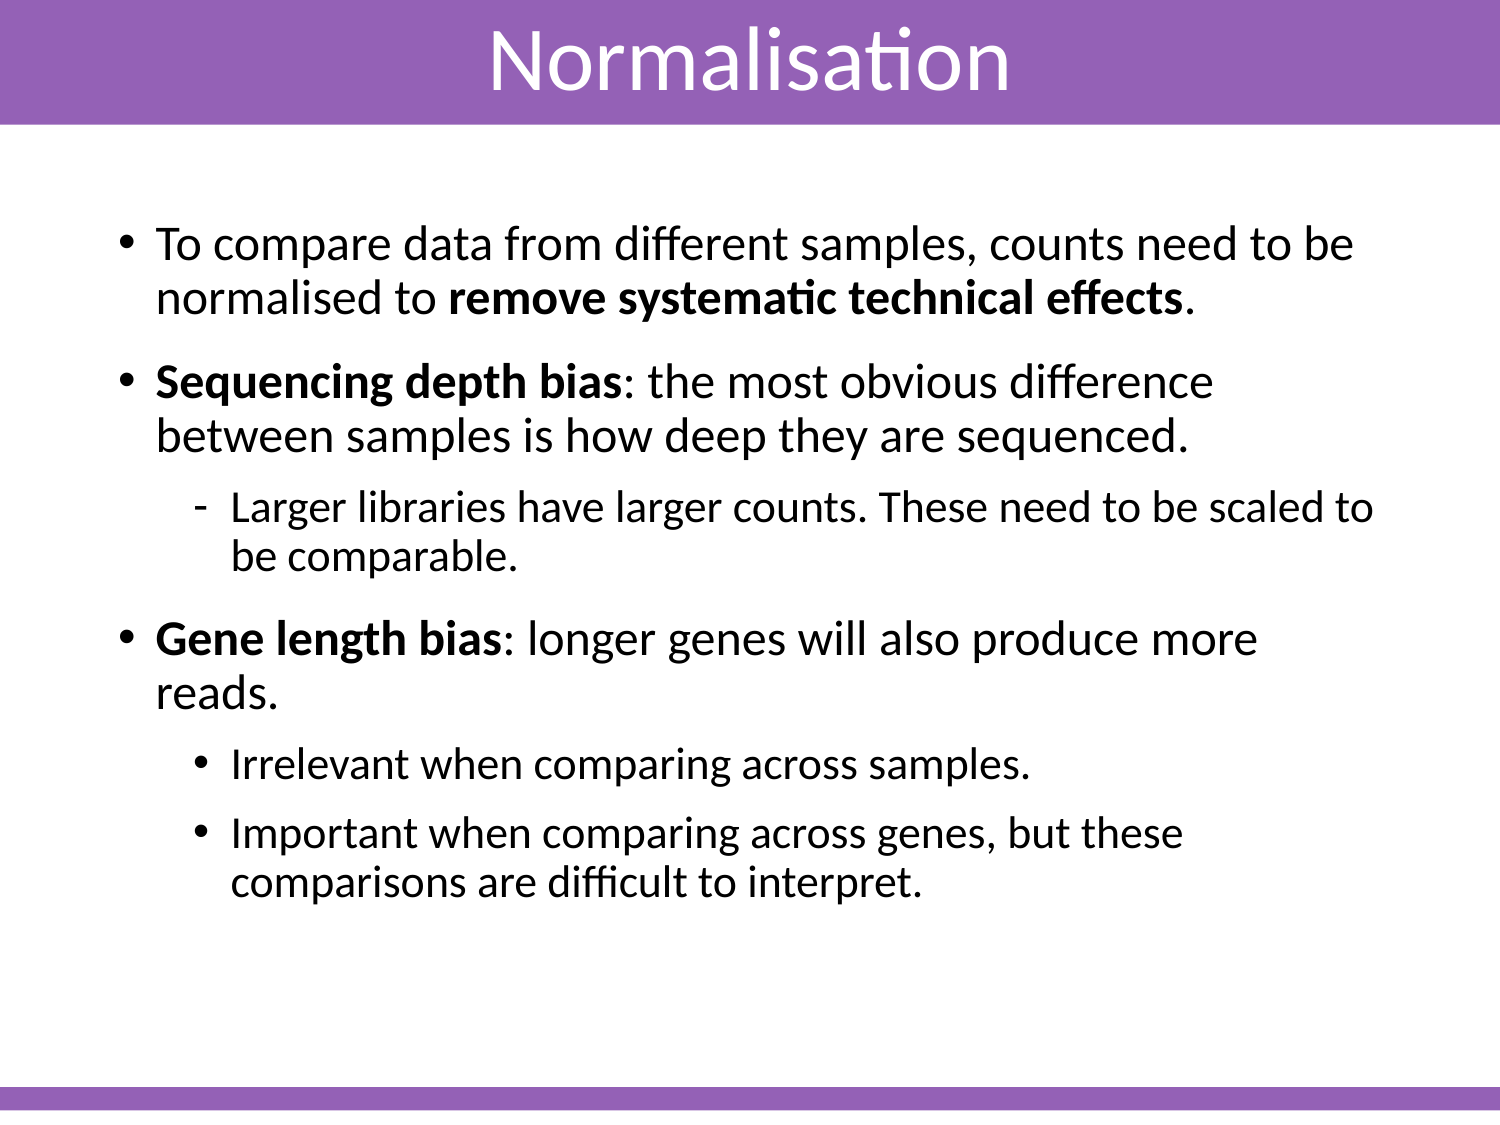

Normalisation
To compare data from different samples, counts need to be normalised to remove systematic technical effects.
Sequencing depth bias: the most obvious difference between samples is how deep they are sequenced.
Larger libraries have larger counts. These need to be scaled to be comparable.
Gene length bias: longer genes will also produce more reads.
Irrelevant when comparing across samples.
Important when comparing across genes, but these comparisons are difficult to interpret.